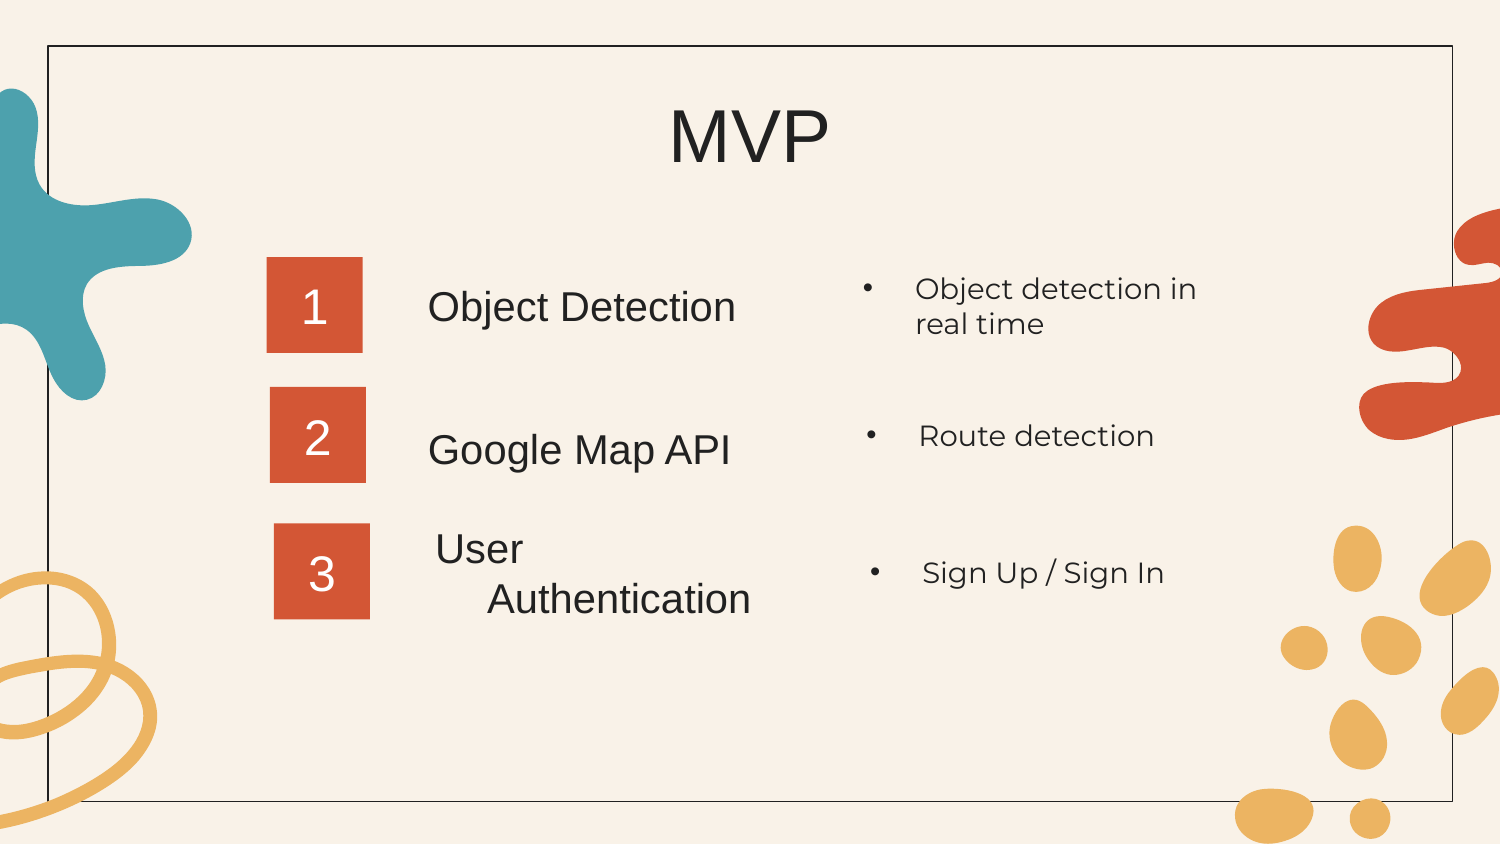

MVP
Object detection in real time
# 1
Object Detection
Route detection
2
Google Map API
Sign Up / Sign In
3
User Authentication